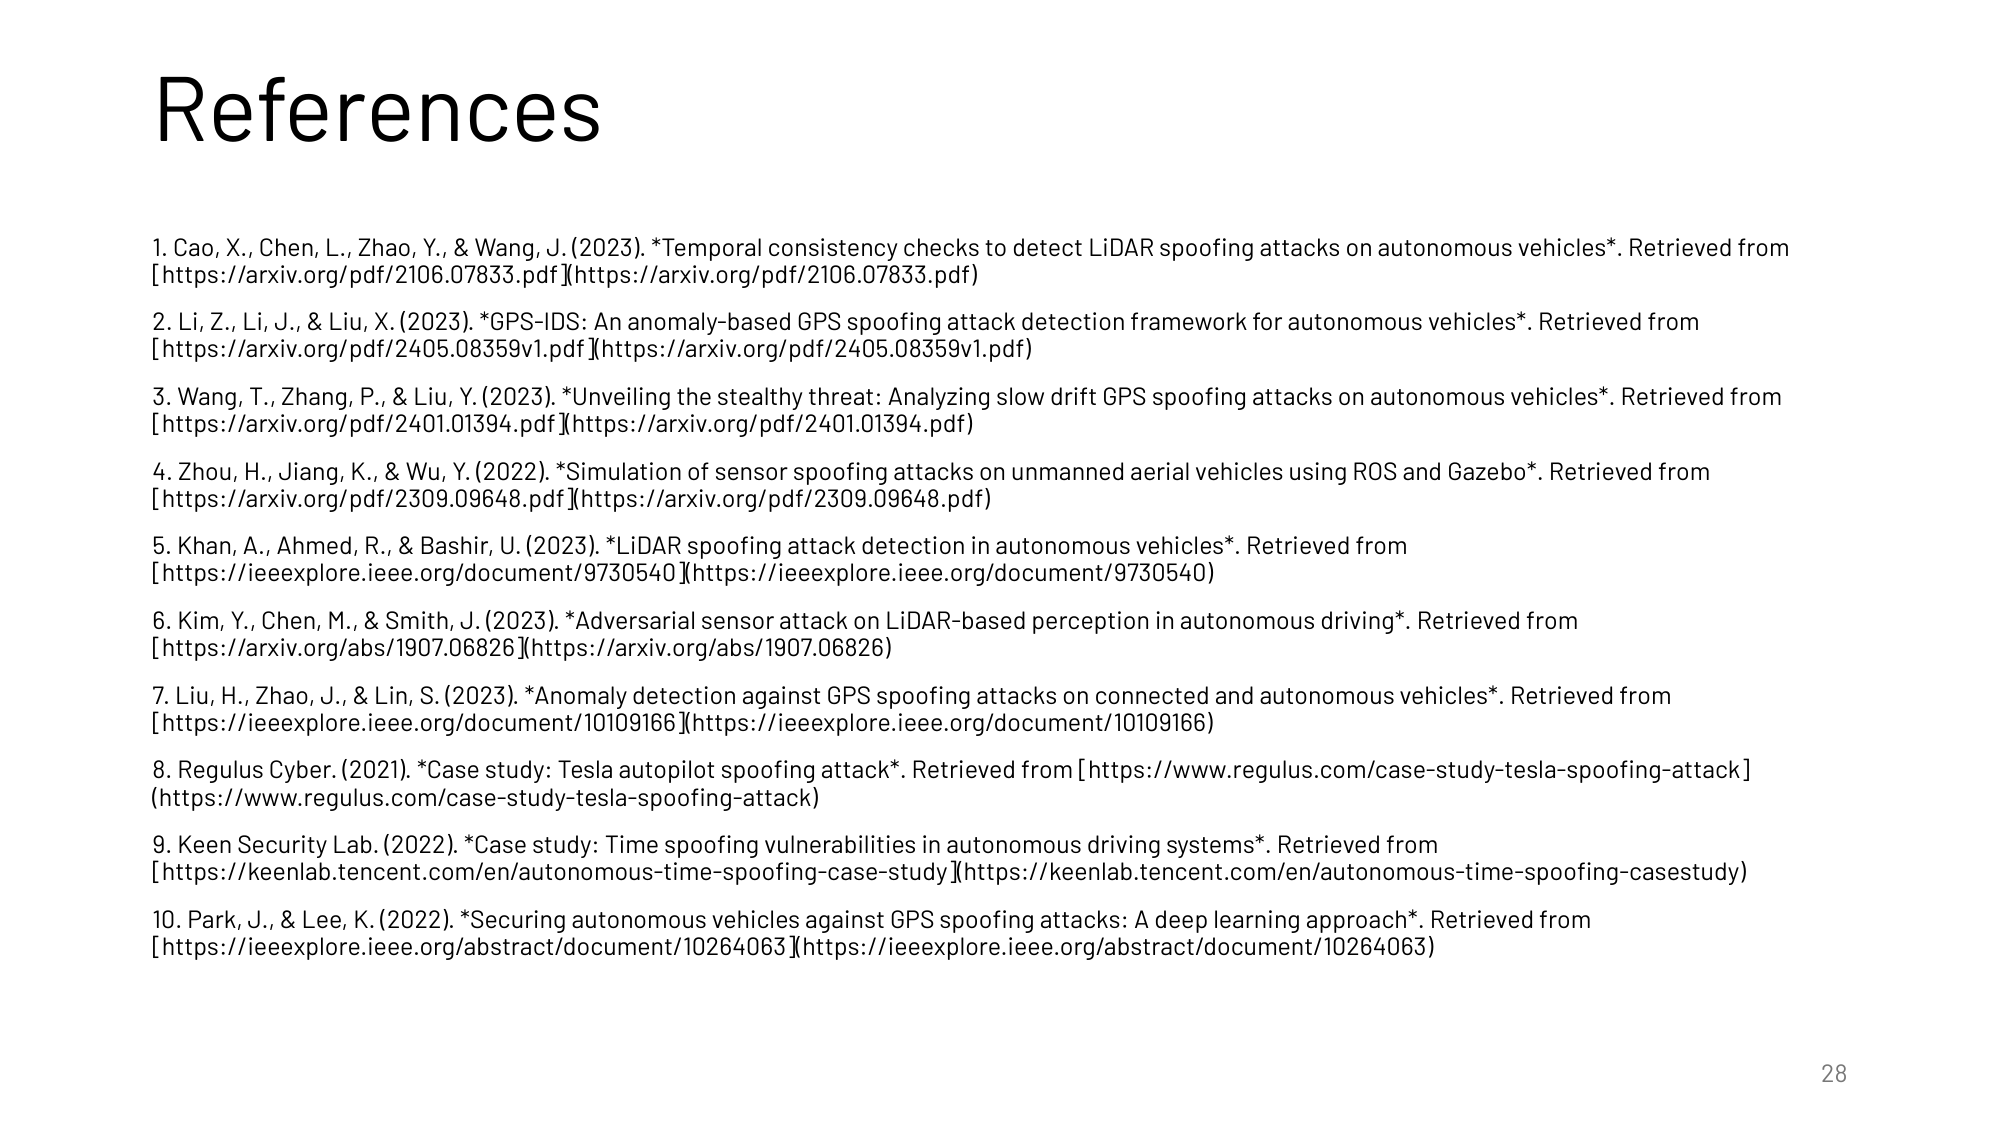

# References

1. Cao, X., Chen, L., Zhao, Y., & Wang, J. (2023). *Temporal consistency checks to detect LiDAR spoofing attacks on autonomous vehicles*. Retrieved from [https://arxiv.org/pdf/2106.07833.pdf](https://arxiv.org/pdf/2106.07833.pdf)
2. Li, Z., Li, J., & Liu, X. (2023). *GPS-IDS: An anomaly-based GPS spoofing attack detection framework for autonomous vehicles*. Retrieved from [https://arxiv.org/pdf/2405.08359v1.pdf](https://arxiv.org/pdf/2405.08359v1.pdf)
3. Wang, T., Zhang, P., & Liu, Y. (2023). *Unveiling the stealthy threat: Analyzing slow drift GPS spoofing attacks on autonomous vehicles*. Retrieved from [https://arxiv.org/pdf/2401.01394.pdf](https://arxiv.org/pdf/2401.01394.pdf)
4. Zhou, H., Jiang, K., & Wu, Y. (2022). *Simulation of sensor spoofing attacks on unmanned aerial vehicles using ROS and Gazebo*. Retrieved from [https://arxiv.org/pdf/2309.09648.pdf](https://arxiv.org/pdf/2309.09648.pdf)
5. Khan, A., Ahmed, R., & Bashir, U. (2023). *LiDAR spoofing attack detection in autonomous vehicles*. Retrieved from [https://ieeexplore.ieee.org/document/9730540](https://ieeexplore.ieee.org/document/9730540)
6. Kim, Y., Chen, M., & Smith, J. (2023). *Adversarial sensor attack on LiDAR-based perception in autonomous driving*. Retrieved from [https://arxiv.org/abs/1907.06826](https://arxiv.org/abs/1907.06826)
7. Liu, H., Zhao, J., & Lin, S. (2023). *Anomaly detection against GPS spoofing attacks on connected and autonomous vehicles*. Retrieved from [https://ieeexplore.ieee.org/document/10109166](https://ieeexplore.ieee.org/document/10109166)
8. Regulus Cyber. (2021). *Case study: Tesla autopilot spoofing attack*. Retrieved from [https://www.regulus.com/case-study-tesla-spoofing-attack](https://www.regulus.com/case-study-tesla-spoofing-attack)
9. Keen Security Lab. (2022). *Case study: Time spoofing vulnerabilities in autonomous driving systems*. Retrieved from [https://keenlab.tencent.com/en/autonomous-time-spoofing-case-study](https://keenlab.tencent.com/en/autonomous-time-spoofing-casestudy)
10. Park, J., & Lee, K. (2022). *Securing autonomous vehicles against GPS spoofing attacks: A deep learning approach*. Retrieved from [https://ieeexplore.ieee.org/abstract/document/10264063](https://ieeexplore.ieee.org/abstract/document/10264063)
28